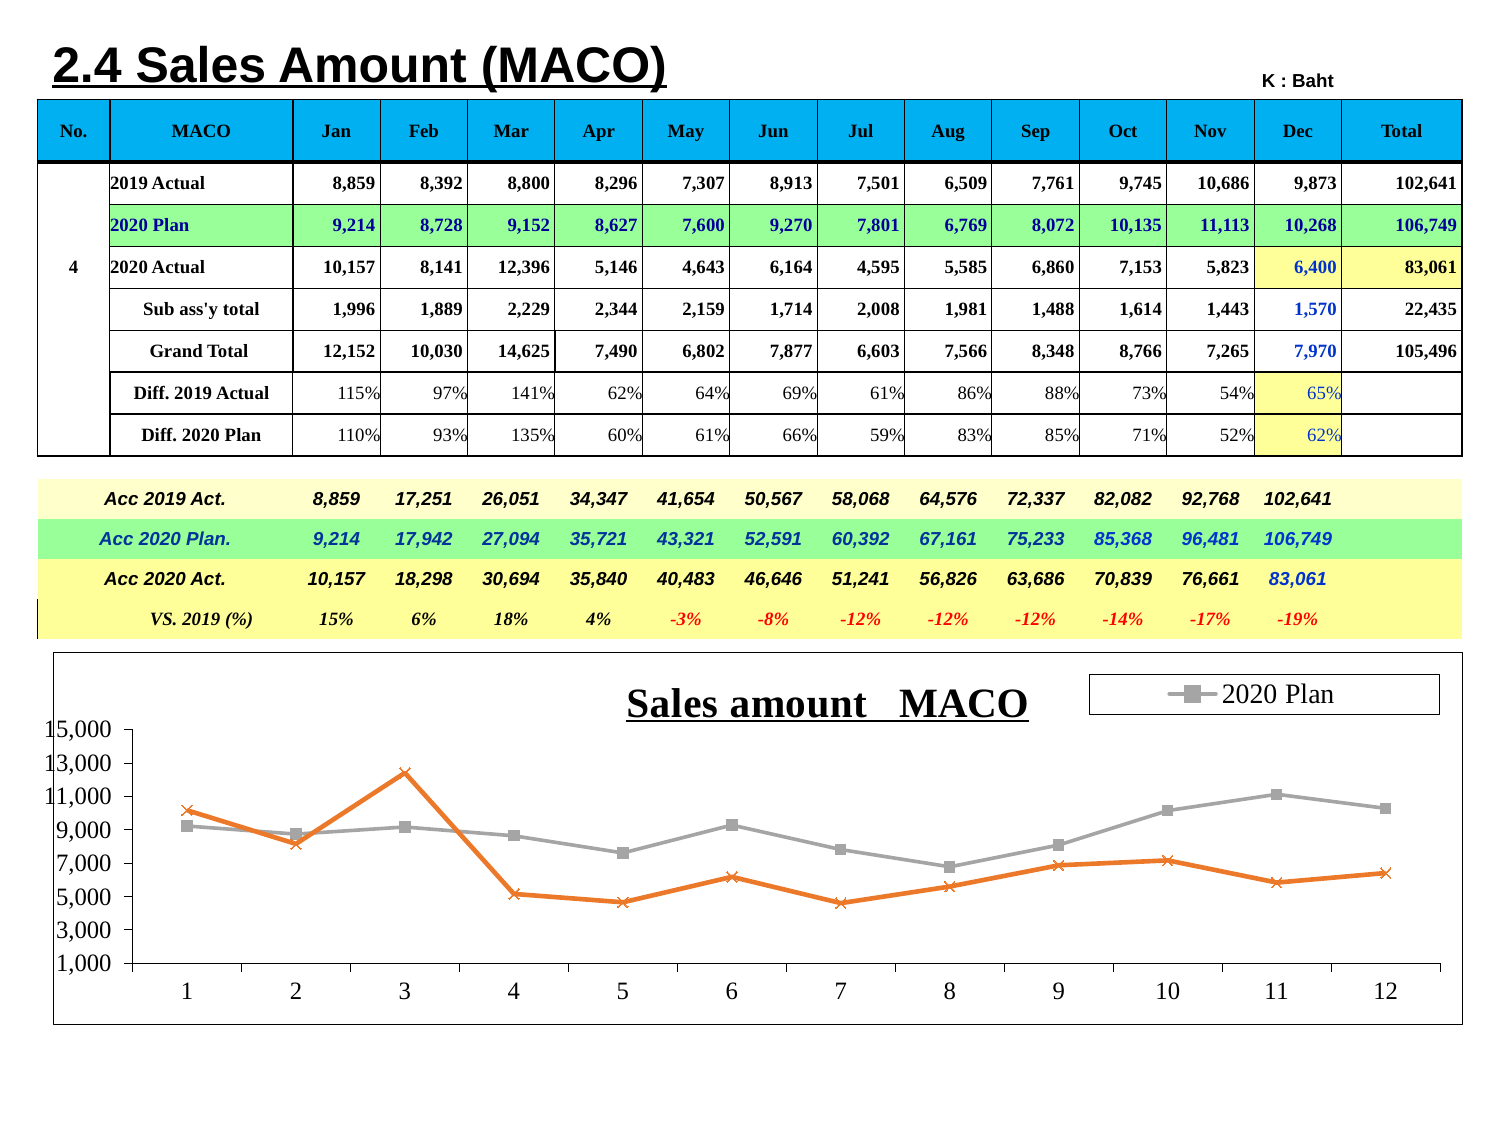

2.4 Sales Amount (MACO)
|  |  |  |  |  |  |  |  |  |  |  |  |  | K : Baht |  |
| --- | --- | --- | --- | --- | --- | --- | --- | --- | --- | --- | --- | --- | --- | --- |
| No. | MACO | Jan | Feb | Mar | Apr | May | Jun | Jul | Aug | Sep | Oct | Nov | Dec | Total |
|  | 2019 Actual | 8,859 | 8,392 | 8,800 | 8,296 | 7,307 | 8,913 | 7,501 | 6,509 | 7,761 | 9,745 | 10,686 | 9,873 | 102,641 |
|  | 2020 Plan | 9,214 | 8,728 | 9,152 | 8,627 | 7,600 | 9,270 | 7,801 | 6,769 | 8,072 | 10,135 | 11,113 | 10,268 | 106,749 |
| 4 | 2020 Actual | 10,157 | 8,141 | 12,396 | 5,146 | 4,643 | 6,164 | 4,595 | 5,585 | 6,860 | 7,153 | 5,823 | 6,400 | 83,061 |
|  | Sub ass'y total | 1,996 | 1,889 | 2,229 | 2,344 | 2,159 | 1,714 | 2,008 | 1,981 | 1,488 | 1,614 | 1,443 | 1,570 | 22,435 |
|  | Grand Total | 12,152 | 10,030 | 14,625 | 7,490 | 6,802 | 7,877 | 6,603 | 7,566 | 8,348 | 8,766 | 7,265 | 7,970 | 105,496 |
|  | Diff. 2019 Actual | 115% | 97% | 141% | 62% | 64% | 69% | 61% | 86% | 88% | 73% | 54% | 65% |  |
|  | Diff. 2020 Plan | 110% | 93% | 135% | 60% | 61% | 66% | 59% | 83% | 85% | 71% | 52% | 62% |  |
|  |  |  |  |  |  |  |  |  |  |  |  |  |  |  |
| Acc 2019 Act. |  | 8,859 | 17,251 | 26,051 | 34,347 | 41,654 | 50,567 | 58,068 | 64,576 | 72,337 | 82,082 | 92,768 | 102,641 |  |
| Acc 2020 Plan. |  | 9,214 | 17,942 | 27,094 | 35,721 | 43,321 | 52,591 | 60,392 | 67,161 | 75,233 | 85,368 | 96,481 | 106,749 |  |
| Acc 2020 Act. |  | 10,157 | 18,298 | 30,694 | 35,840 | 40,483 | 46,646 | 51,241 | 56,826 | 63,686 | 70,839 | 76,661 | 83,061 |  |
|  | VS. 2019 (%) | 15% | 6% | 18% | 4% | -3% | -8% | -12% | -12% | -12% | -14% | -17% | -19% |  |

### Chart: Sales amount   MACO

| Category | 2020 Plan | 2020 Actual |
|---|---|---|
10